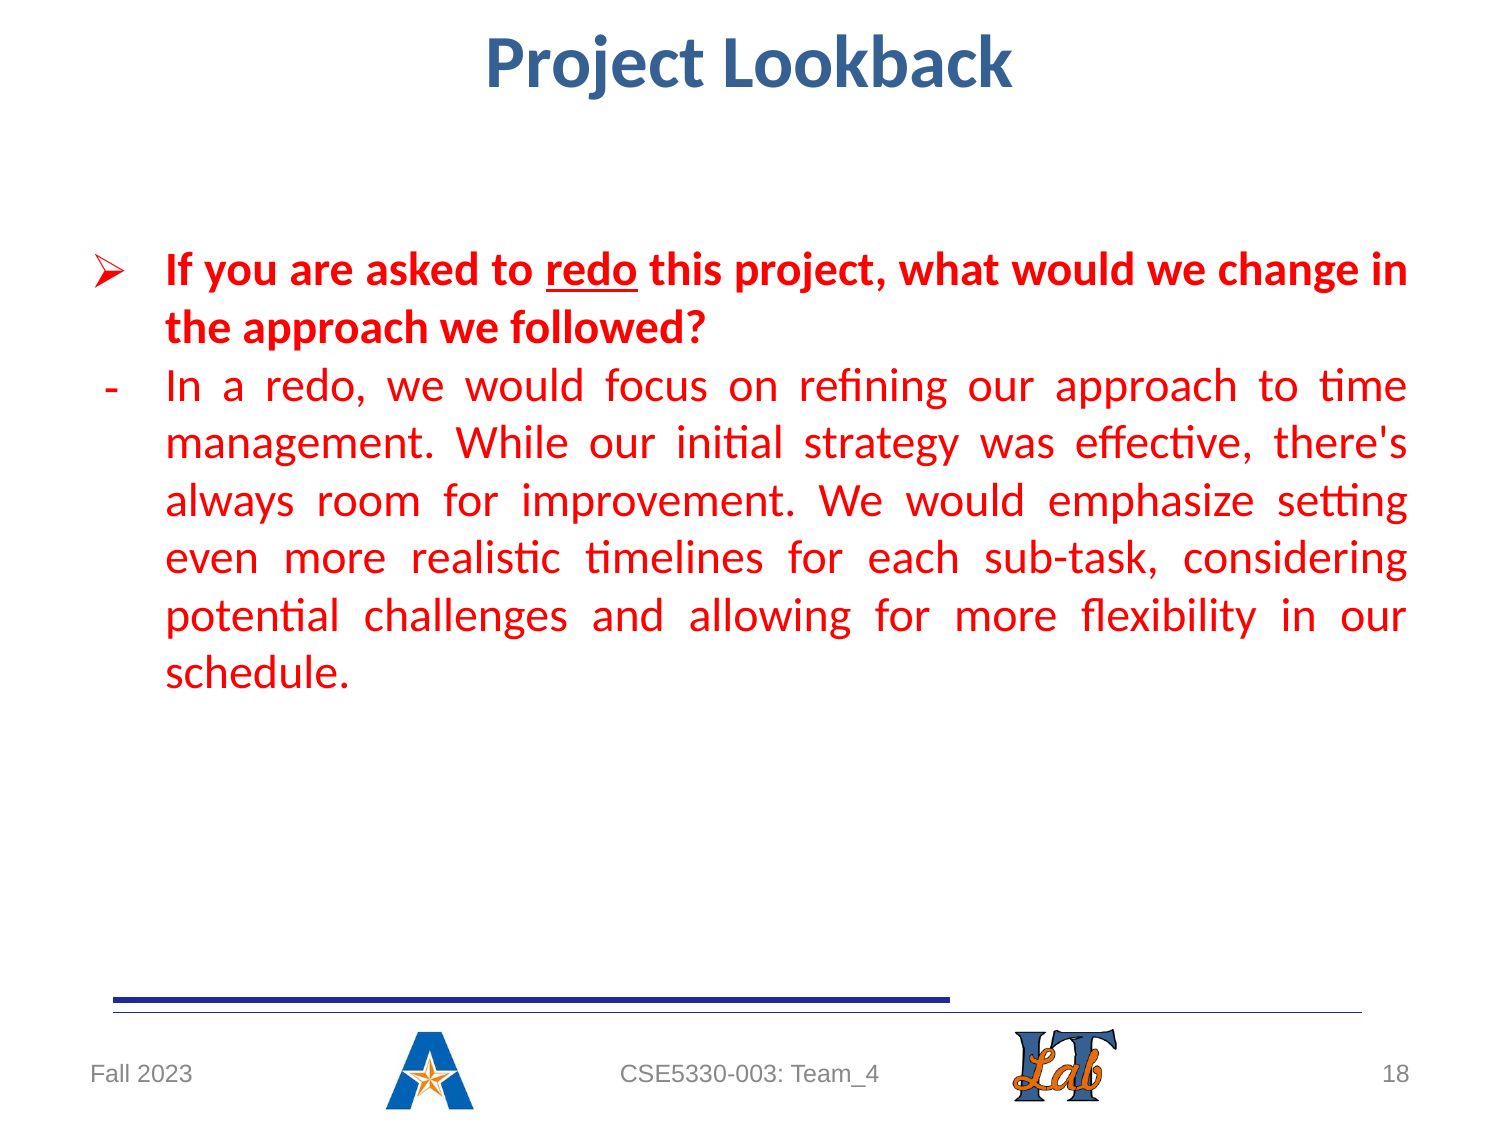

# Project Lookback

If you are asked to redo this project, what would we change in the approach we followed?
In a redo, we would focus on refining our approach to time management. While our initial strategy was effective, there's always room for improvement. We would emphasize setting even more realistic timelines for each sub-task, considering potential challenges and allowing for more flexibility in our schedule.

Fall 2023
CSE5330-003: Team_4
18